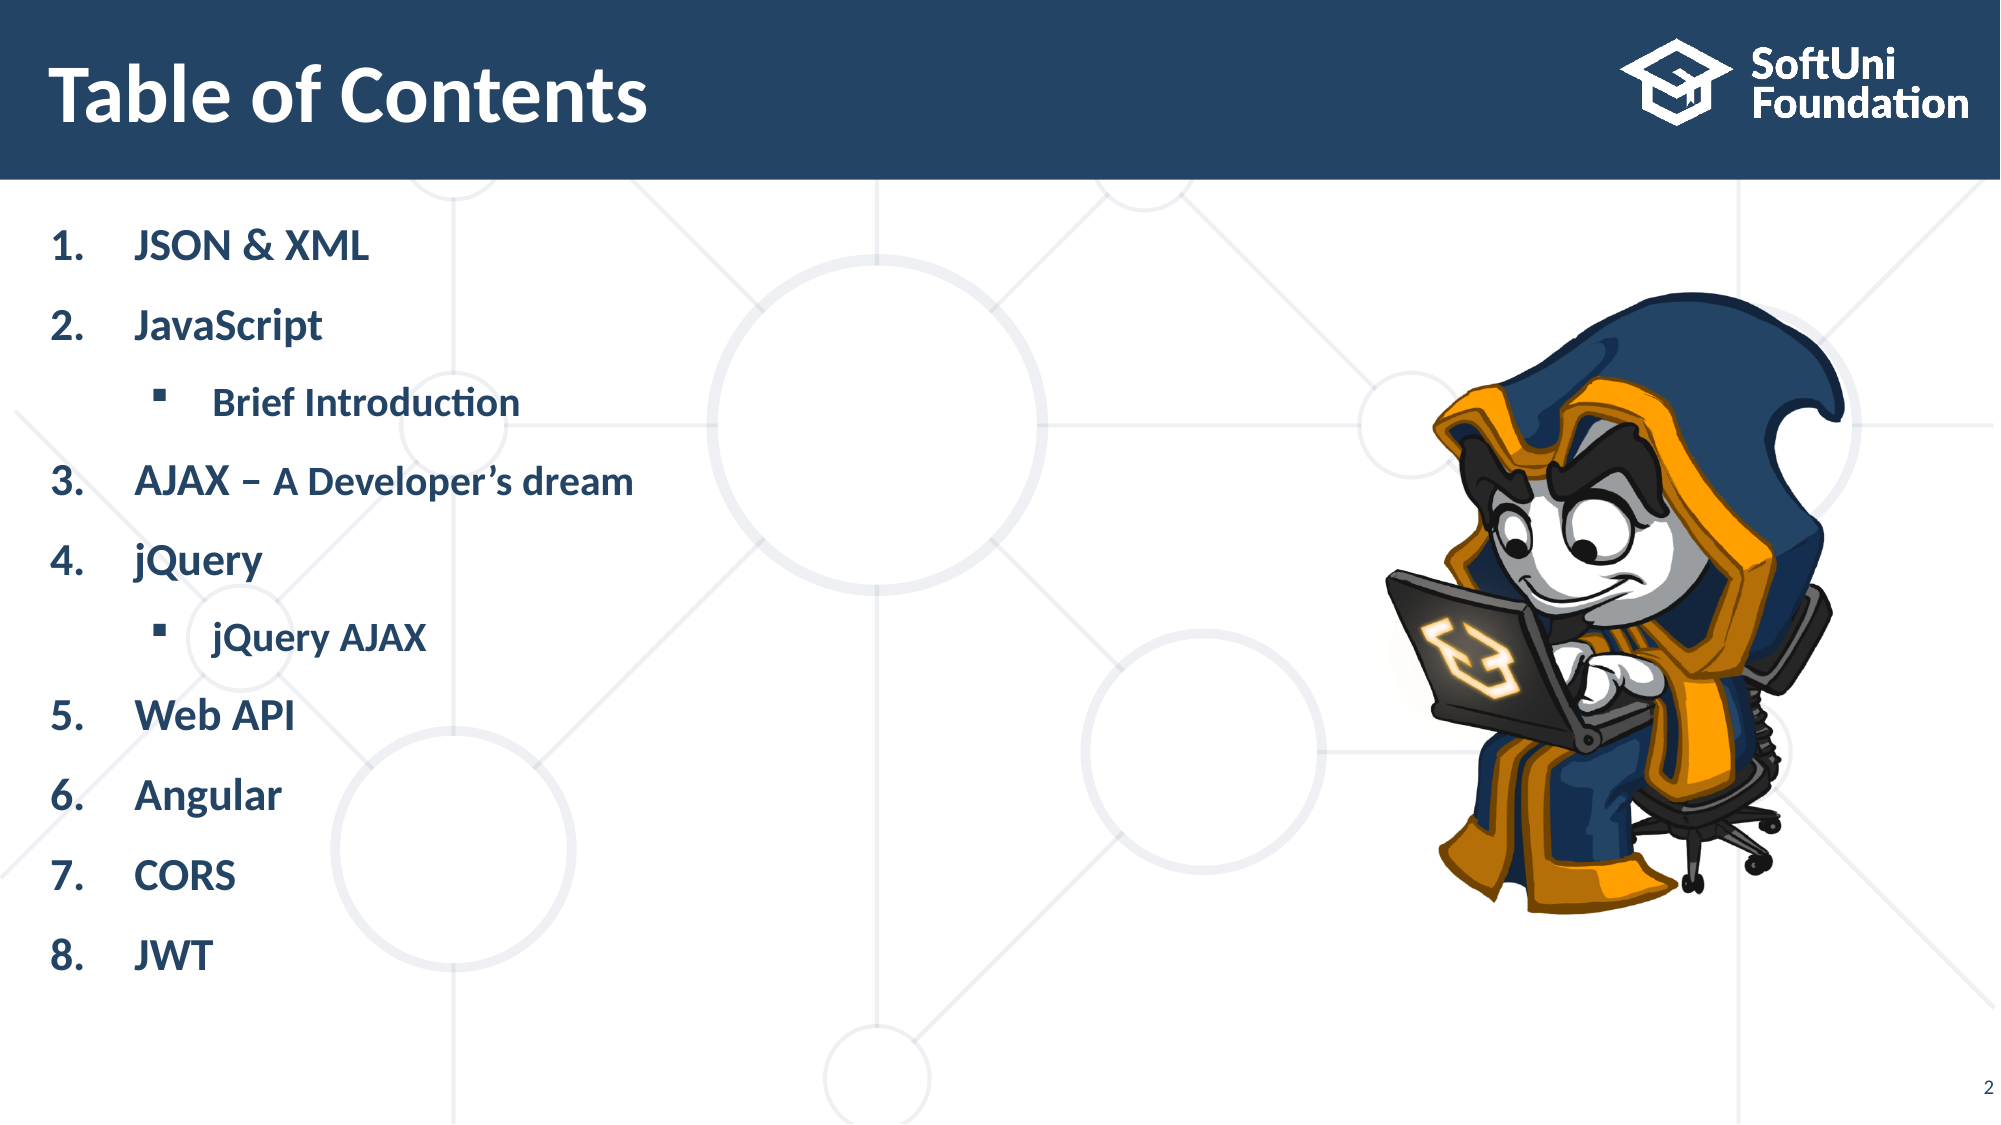

# Table of Contents
JSON & XML
JavaScript
Brief Introduction
AJAX – A Developer’s dream
jQuery
jQuery AJAX
Web API
Angular
CORS
JWT
2